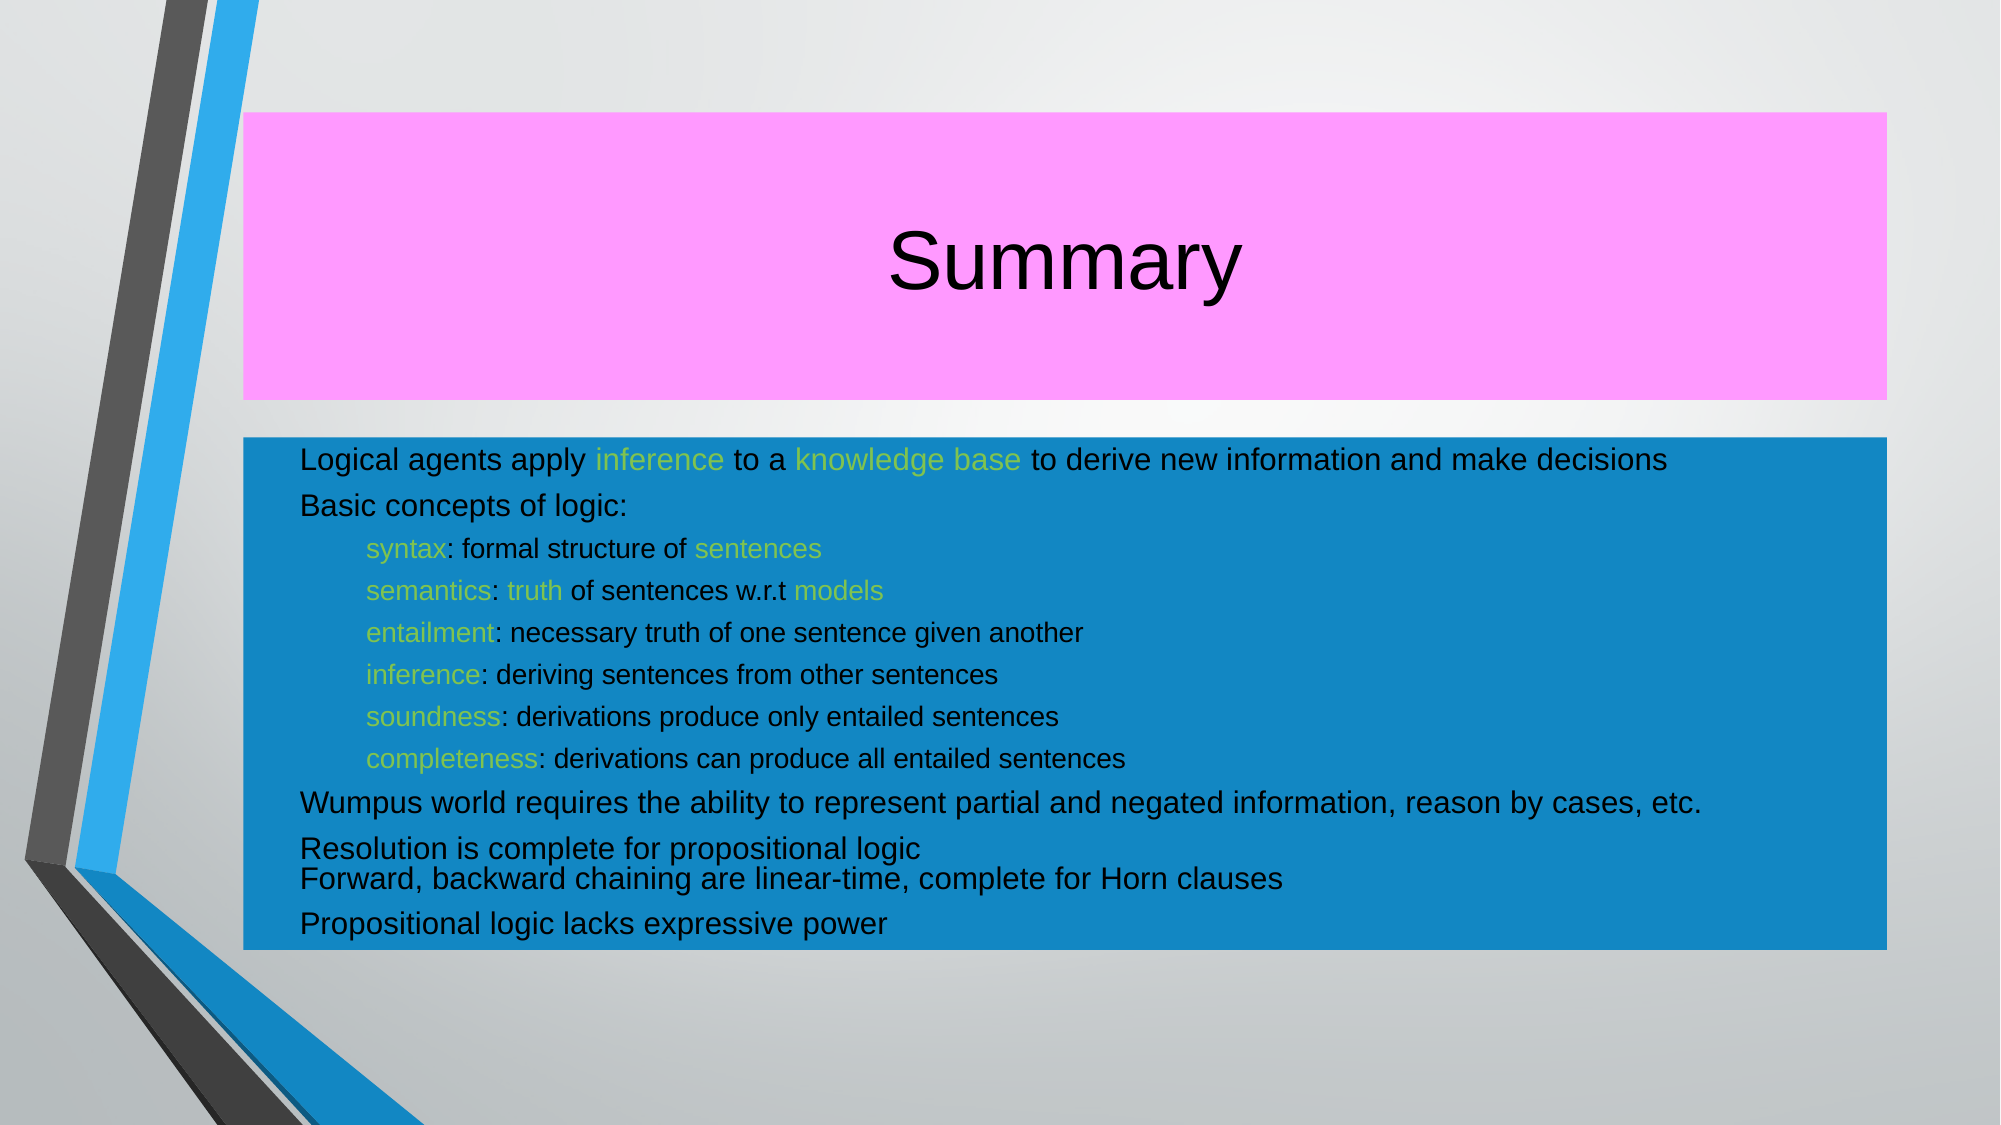

# Summary
Logical agents apply inference to a knowledge base to derive new information and make decisions
Basic concepts of logic:
syntax: formal structure of sentences
semantics: truth of sentences w.r.t models
entailment: necessary truth of one sentence given another
inference: deriving sentences from other sentences
soundness: derivations produce only entailed sentences
completeness: derivations can produce all entailed sentences
Wumpus world requires the ability to represent partial and negated information, reason by cases, etc.
Resolution is complete for propositional logic
Forward, backward chaining are linear-time, complete for Horn clauses
Propositional logic lacks expressive power